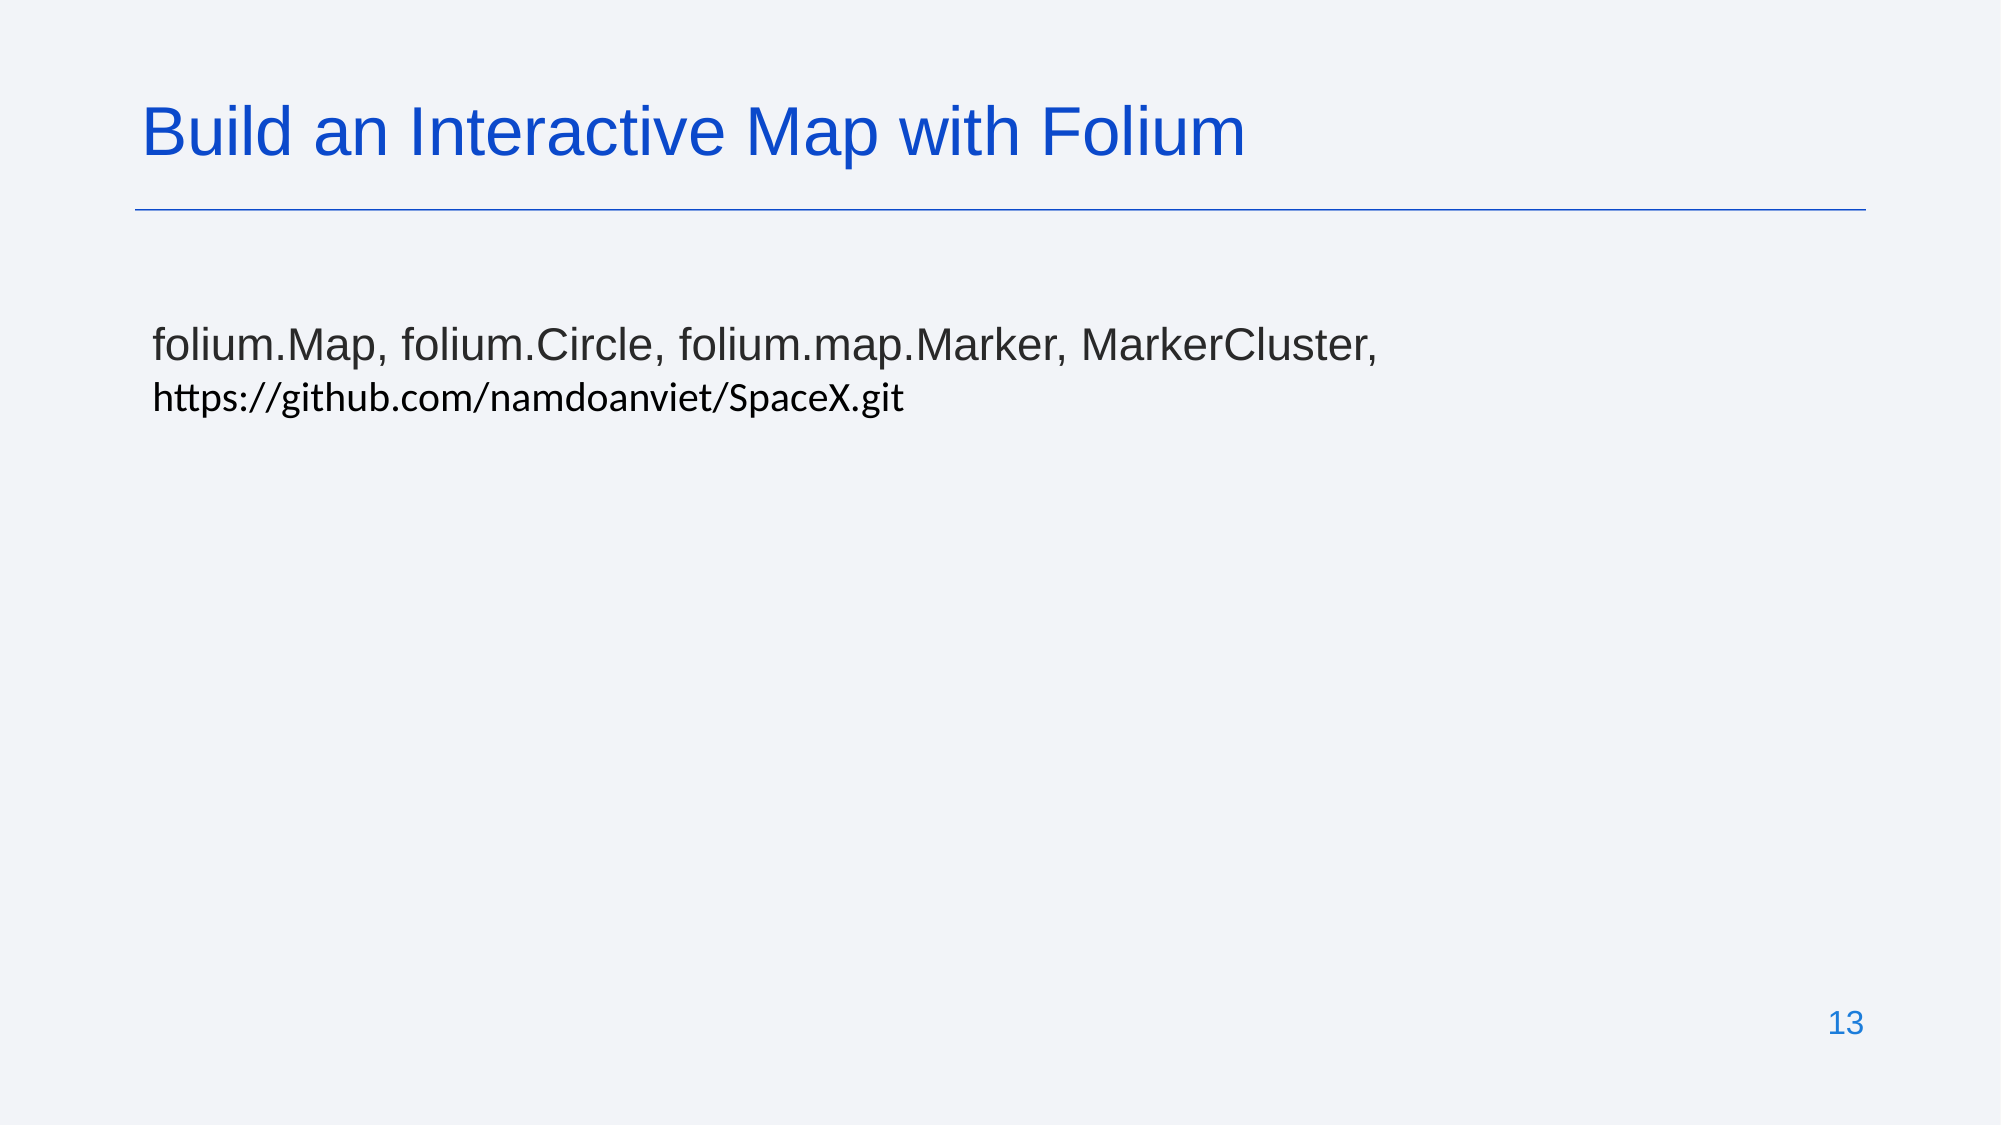

Build an Interactive Map with Folium
folium.Map, folium.Circle, folium.map.Marker, MarkerCluster,
https://github.com/namdoanviet/SpaceX.git

13